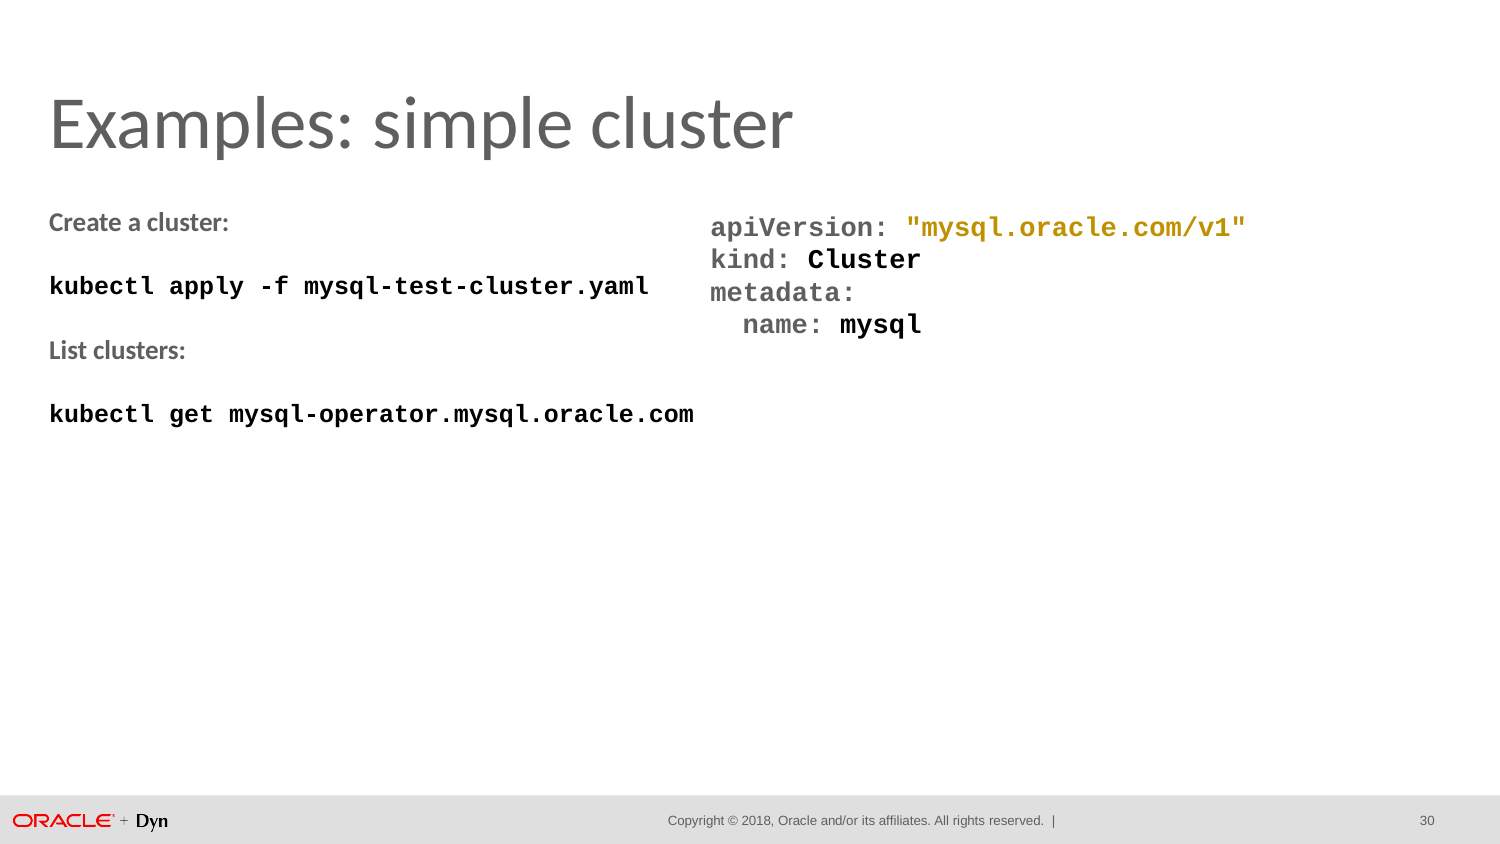

# Examples: simple cluster
Create a cluster:
kubectl apply -f mysql-test-cluster.yaml

List clusters:

kubectl get mysql-operator.mysql.oracle.com

apiVersion: "mysql.oracle.com/v1"
kind: Cluster
metadata:
  name: mysql

30